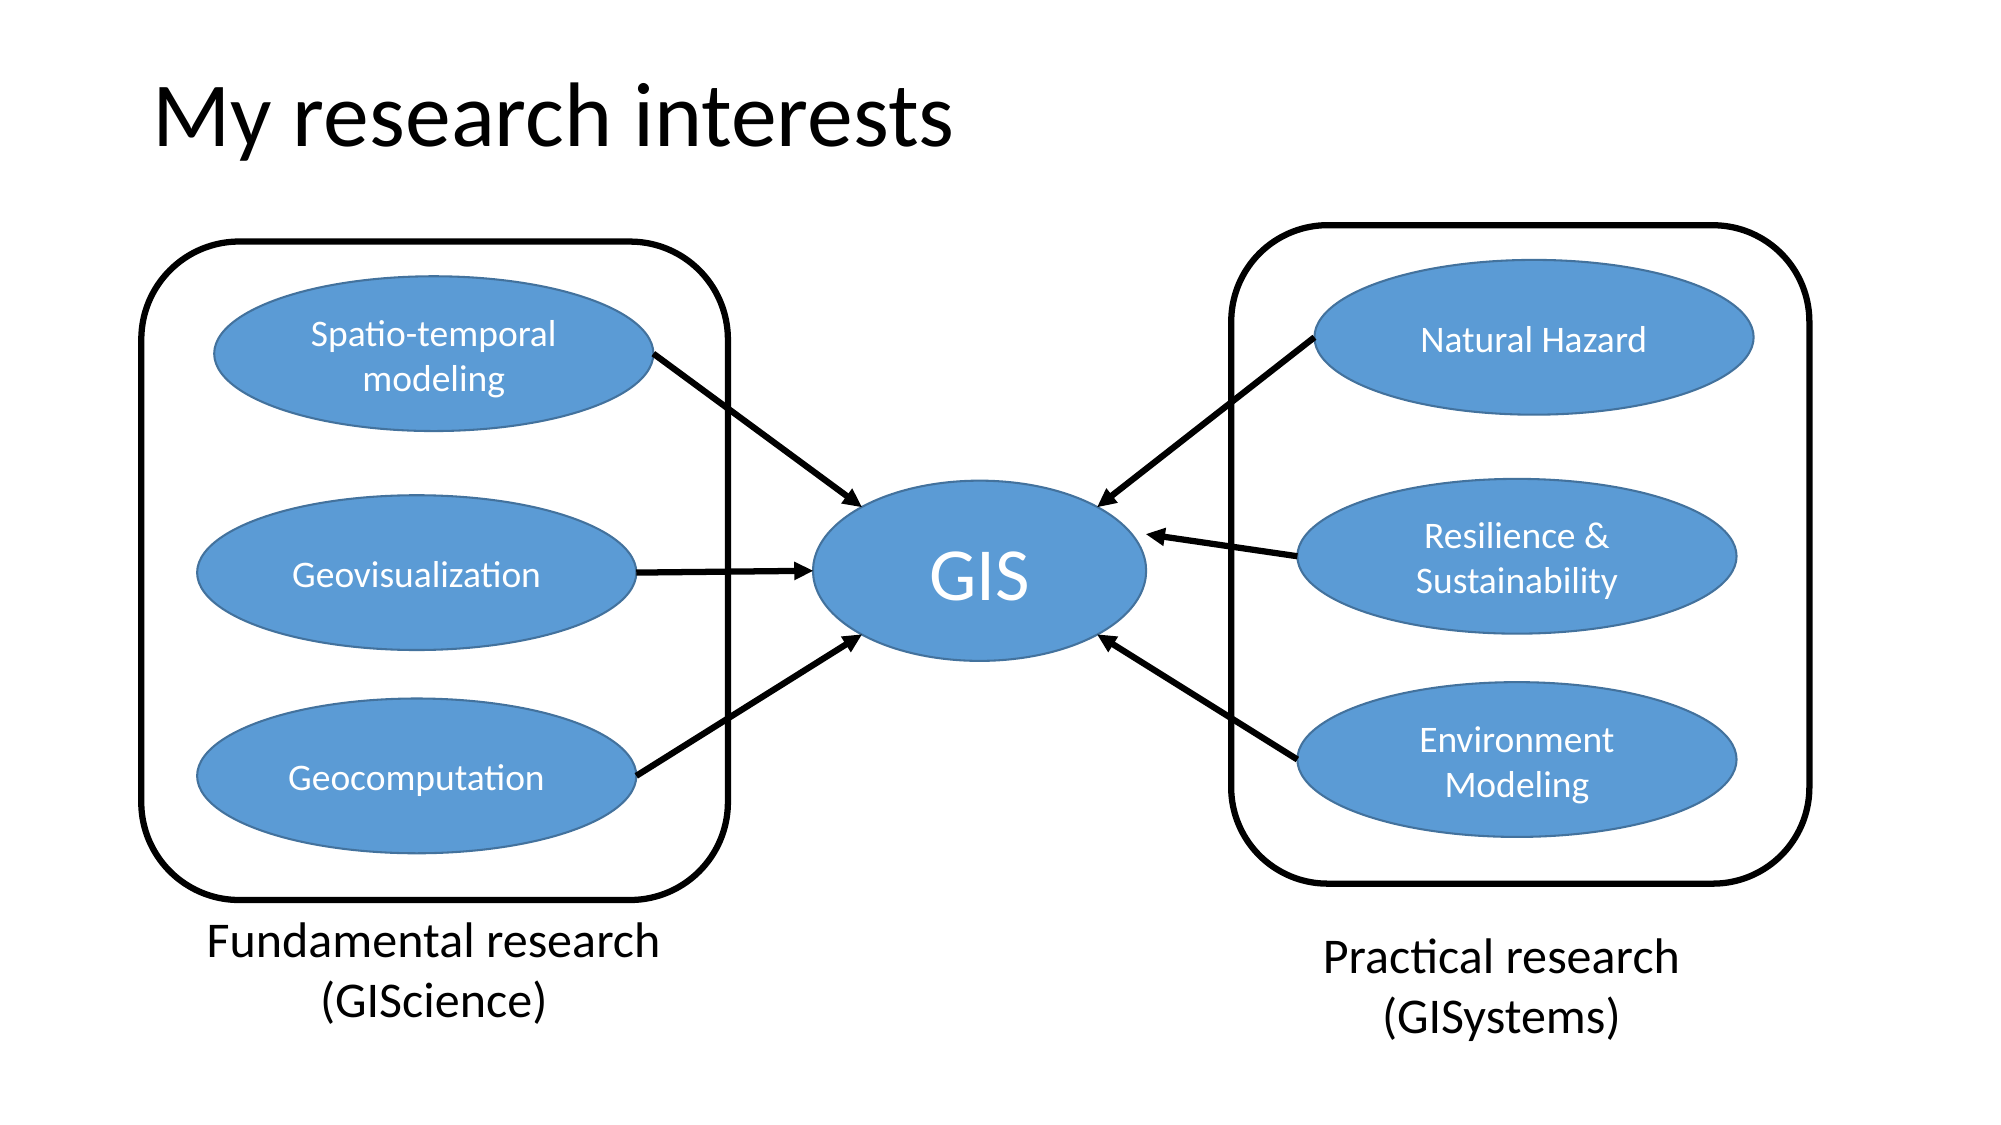

# My research interests

Natural Hazard
Spatio-temporal modeling
Resilience & Sustainability
GIS
Geovisualization
Environment Modeling
Geocomputation
Fundamental research
(GIScience)
Practical research
(GISystems)